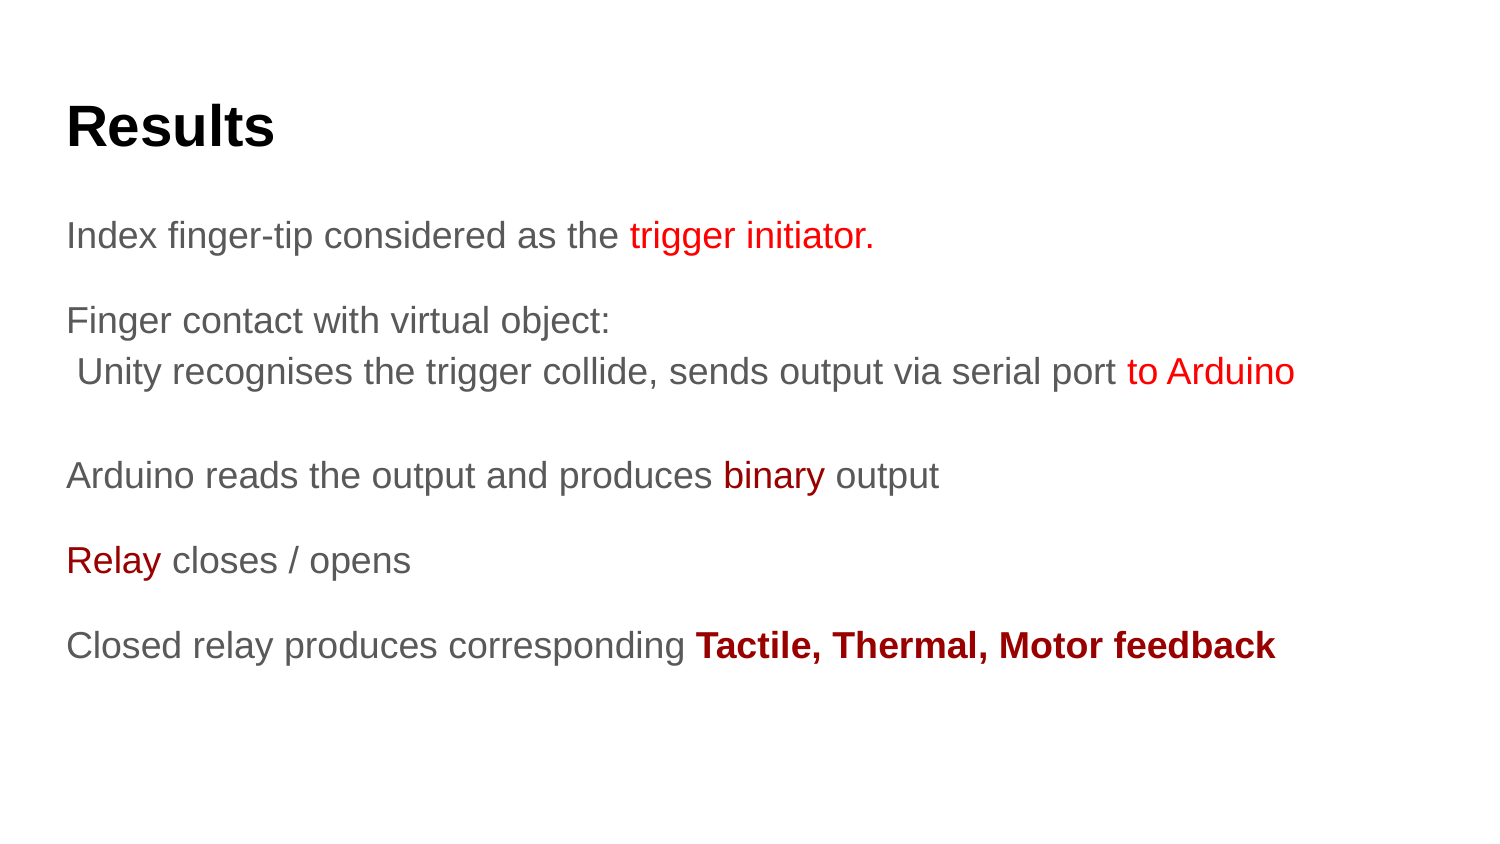

# Results
Index finger-tip considered as the trigger initiator.
Finger contact with virtual object:
 Unity recognises the trigger collide, sends output via serial port to Arduino

Arduino reads the output and produces binary output
Relay closes / opens
Closed relay produces corresponding Tactile, Thermal, Motor feedback